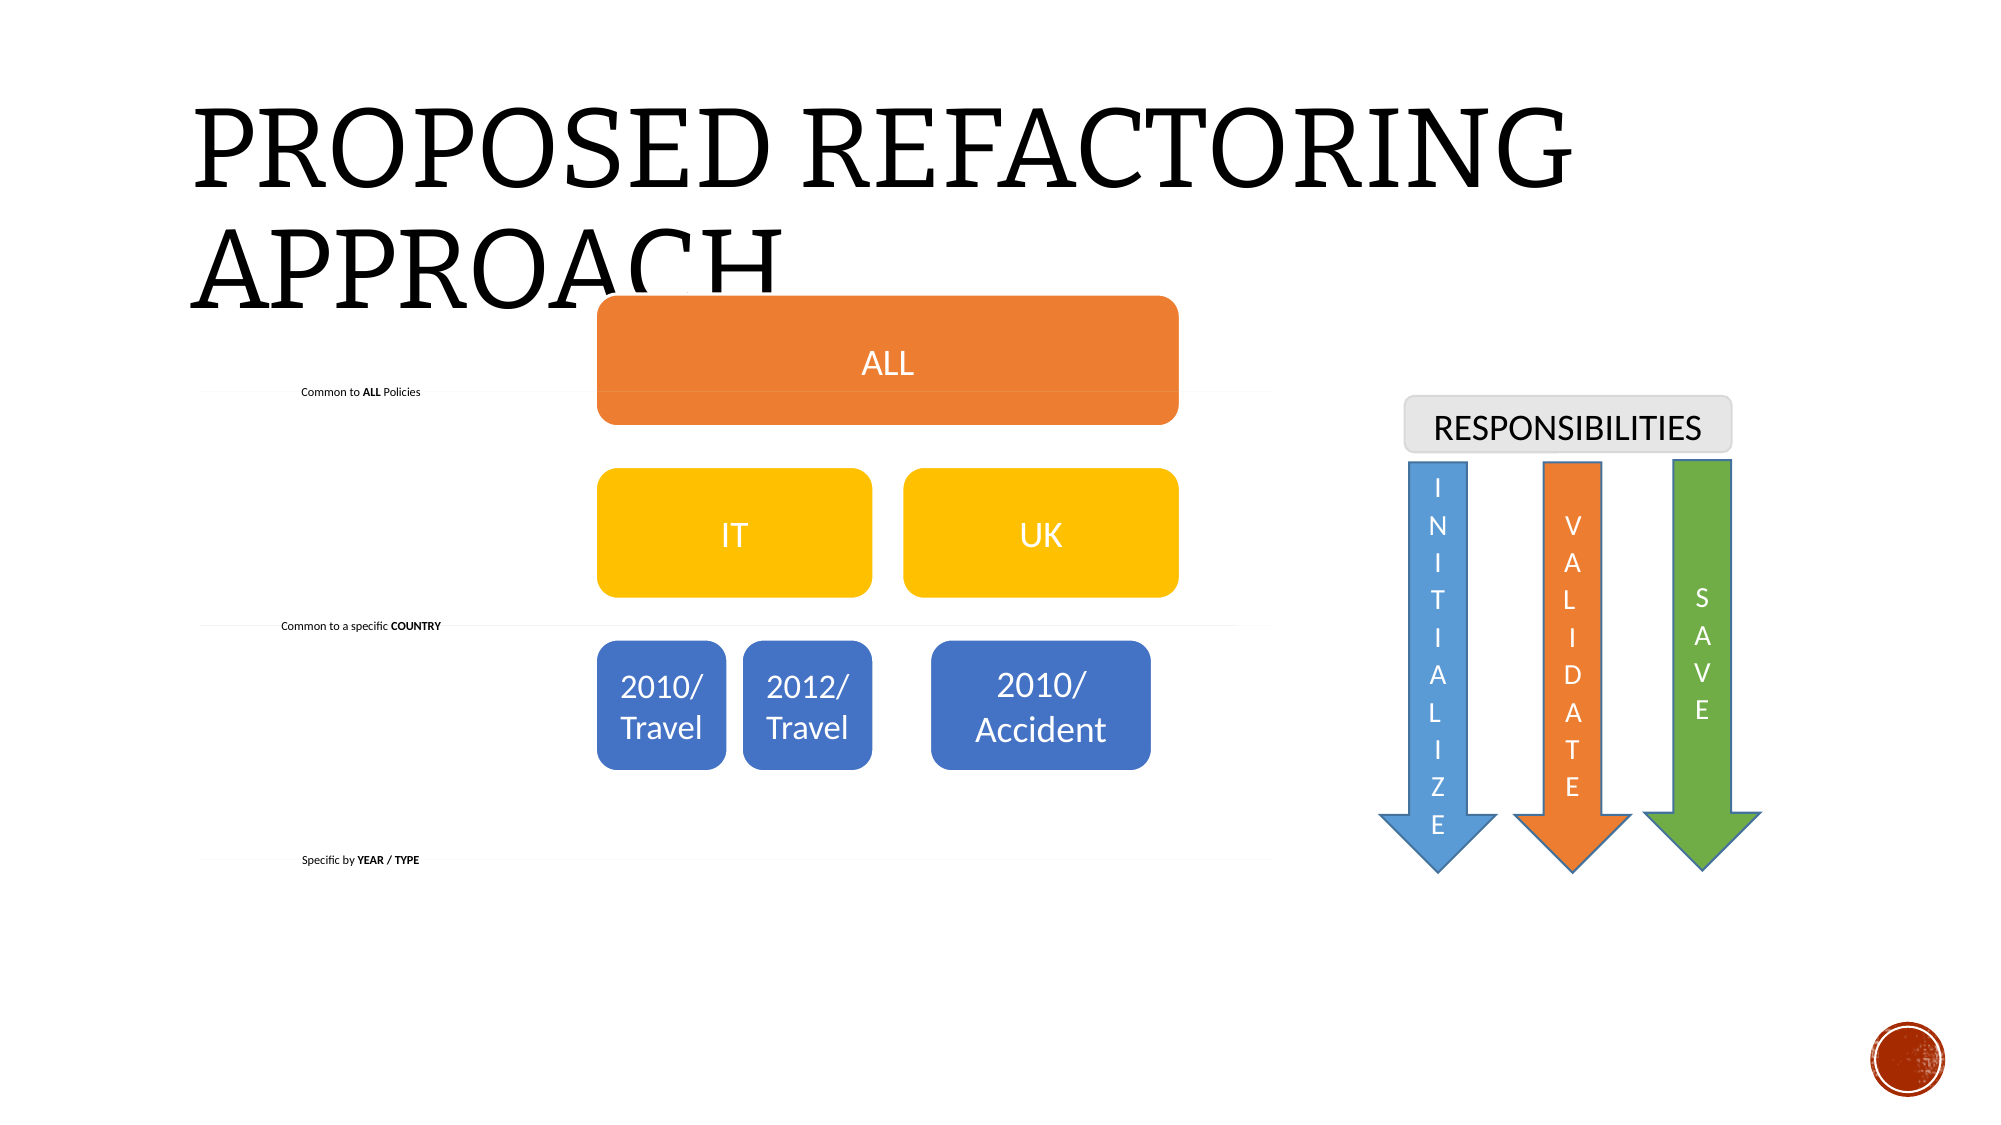

# Proposed refactoring approach
ALL
IT
2010/Travel
2012/Travel
UK
2010/Accident
Common to ALL Policies
Common to a specific COUNTRY
Specific by YEAR / TYPE
RESPONSIBILITIES
SAVE
I N I T I AL  I ZE
VAL  I DATE